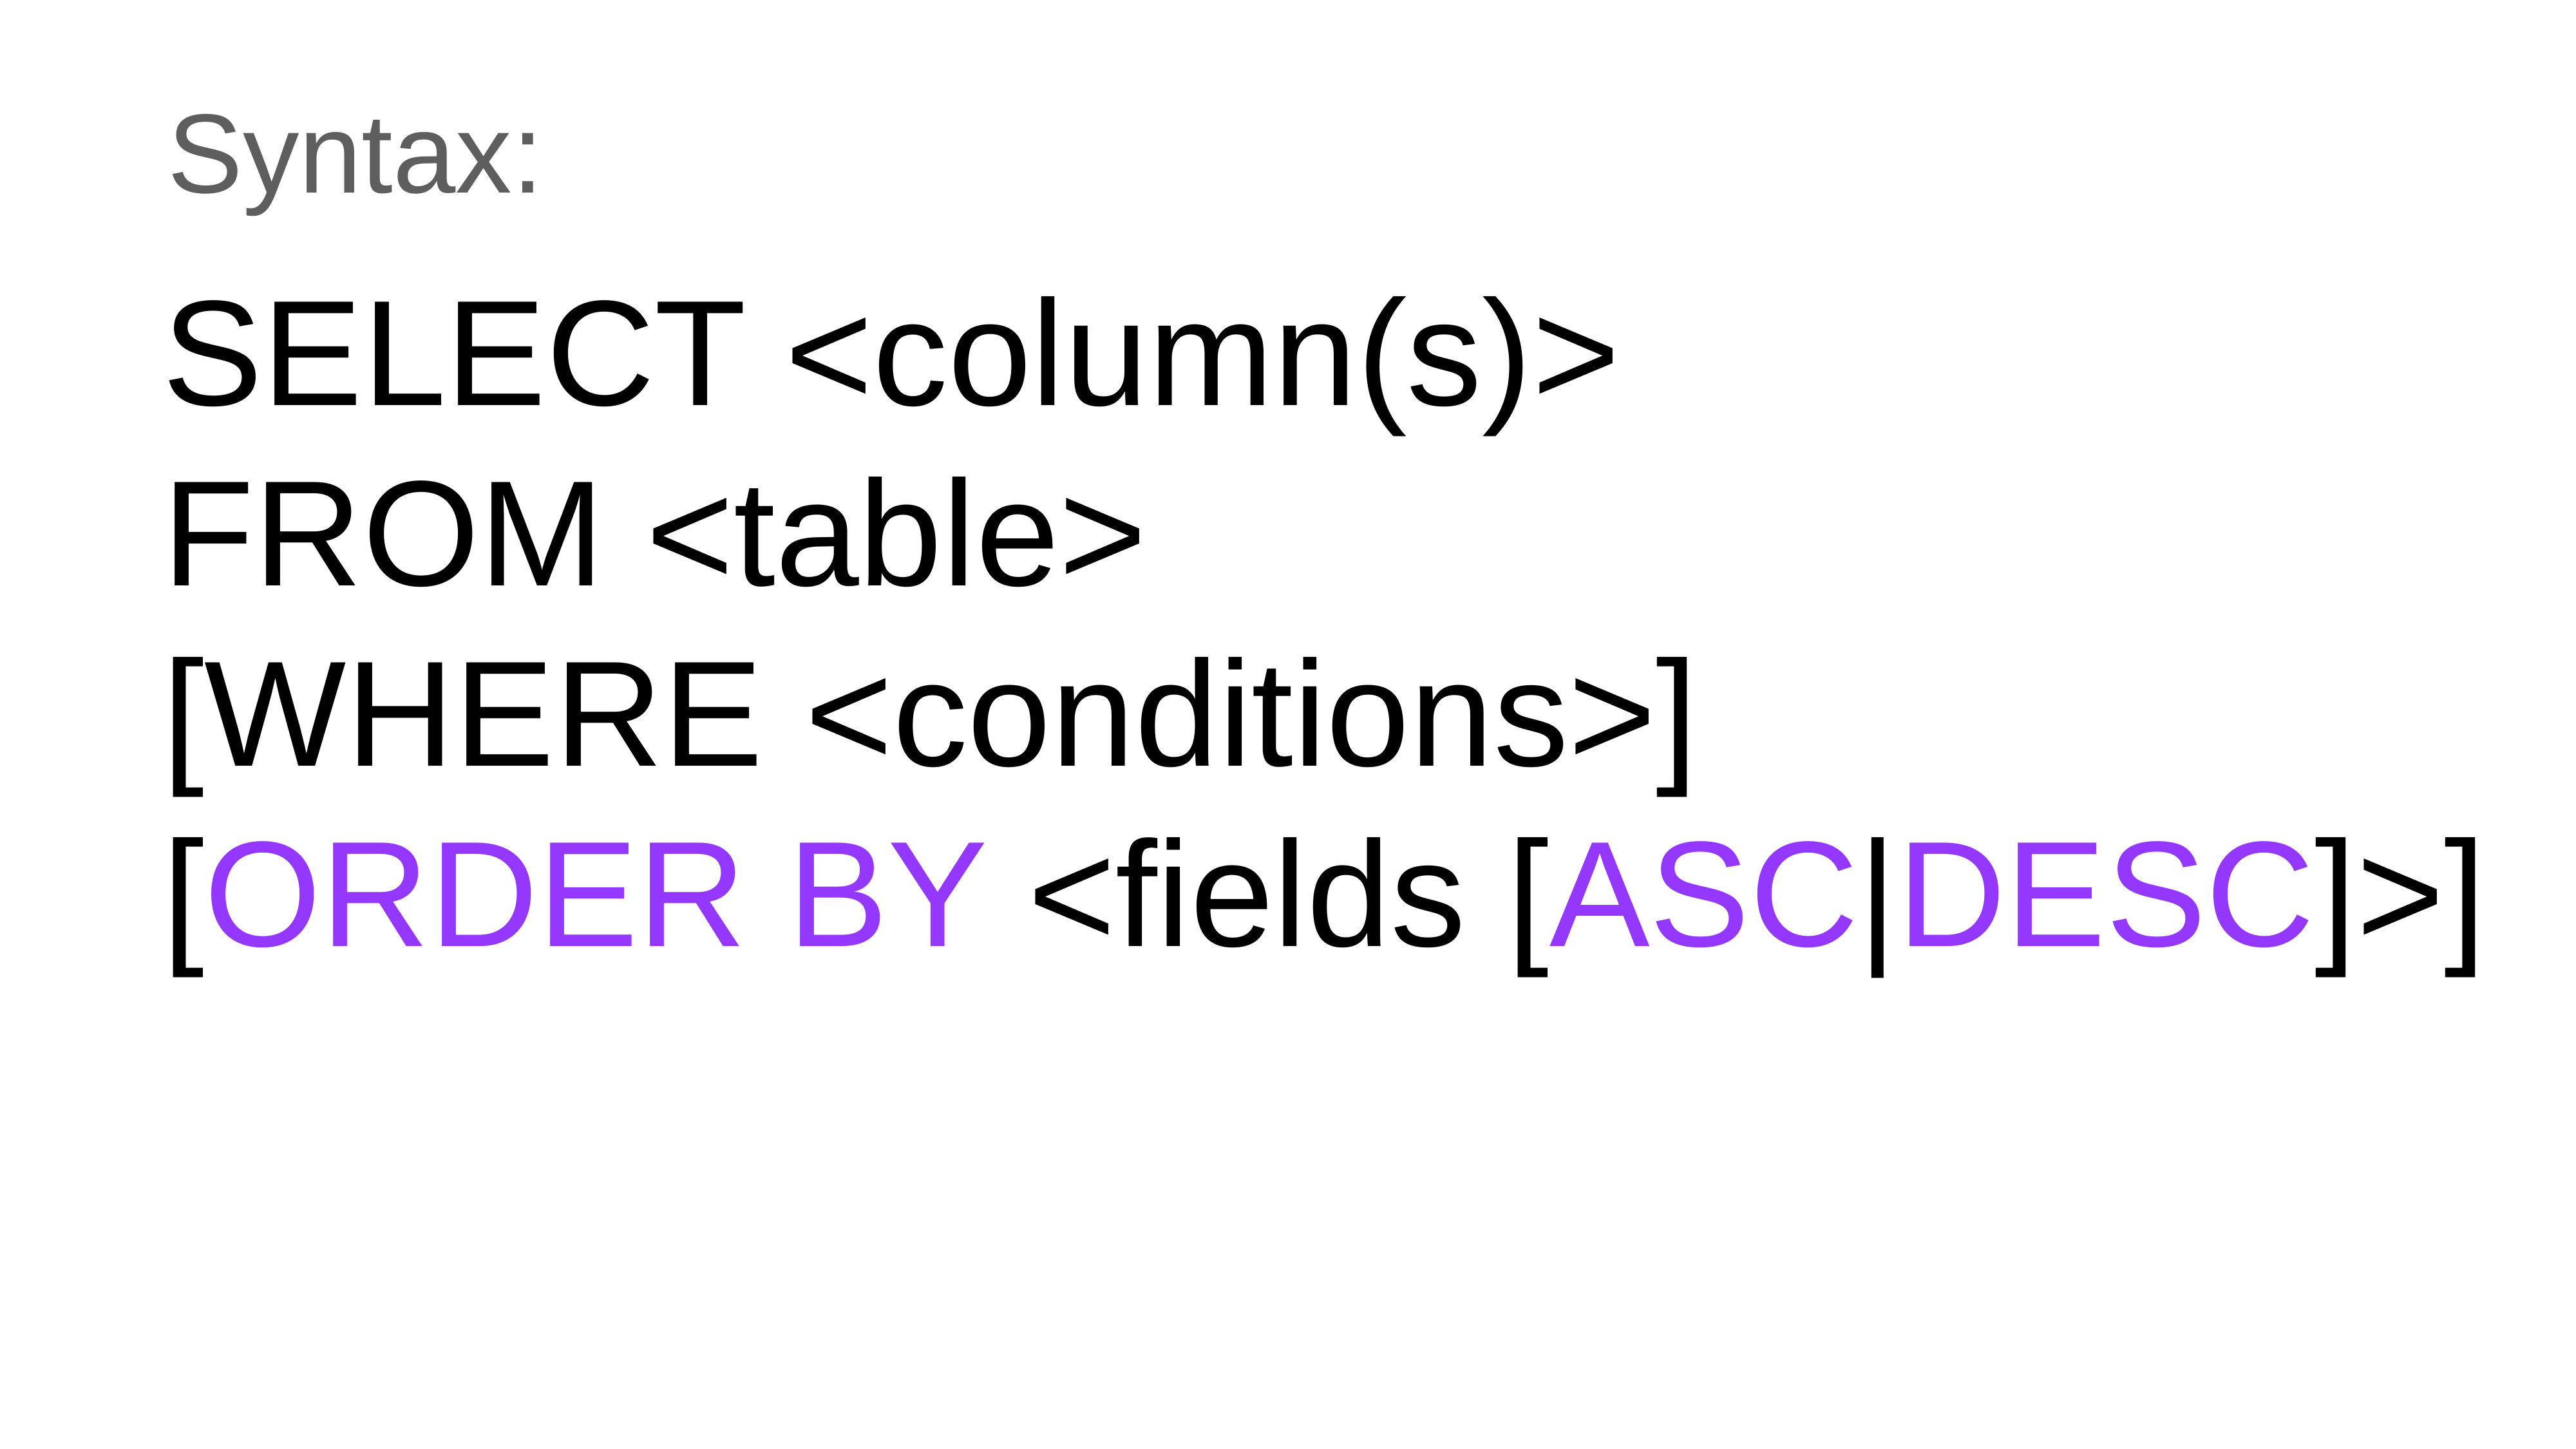

Syntax:
SELECT <column(s)>
FROM <table>
[WHERE <conditions>]
[ORDER BY <fields [ASC|DESC]>]